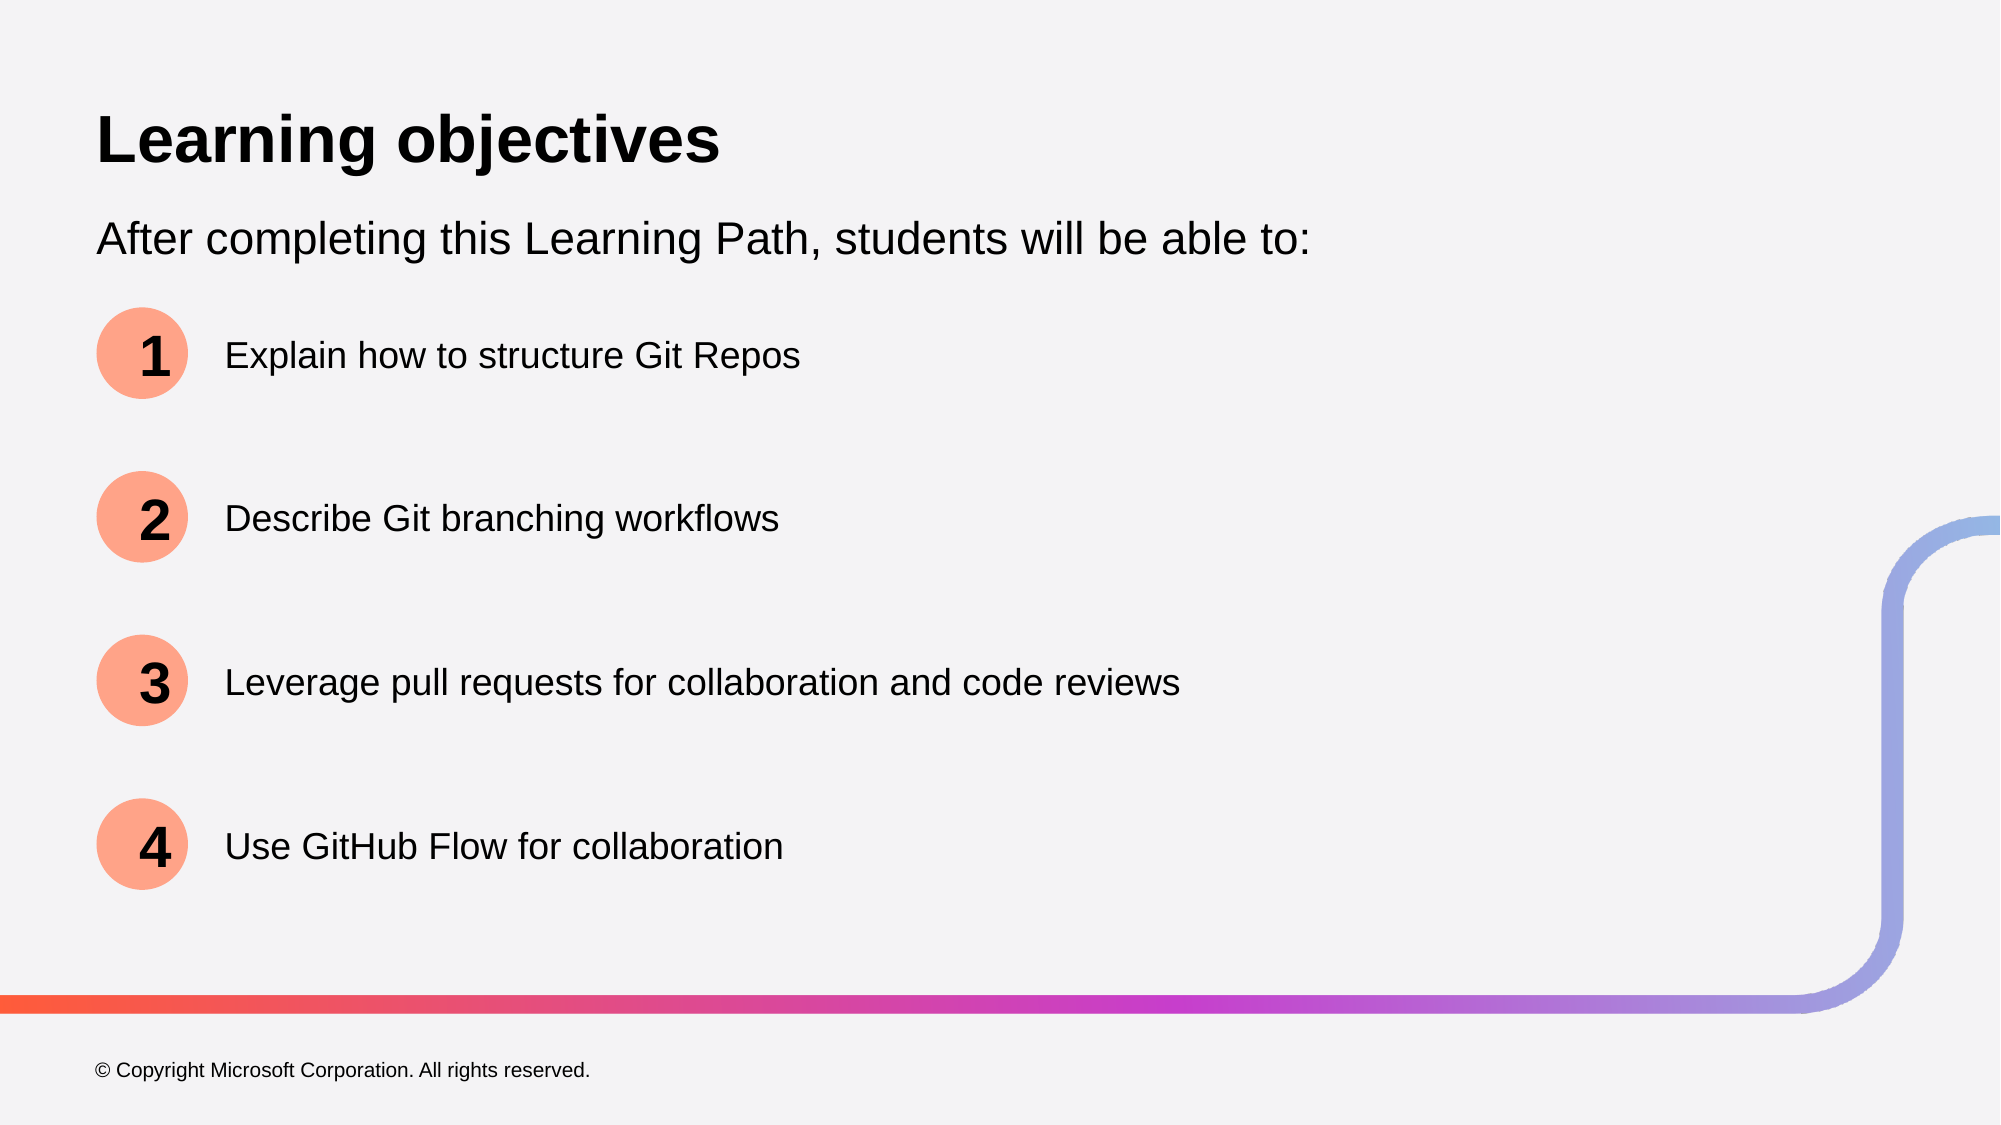

# Learning objectives
After completing this Learning Path, students will be able to:
1
Explain how to structure Git Repos
2
Describe Git branching workflows
3
Leverage pull requests for collaboration and code reviews
4
Use GitHub Flow for collaboration